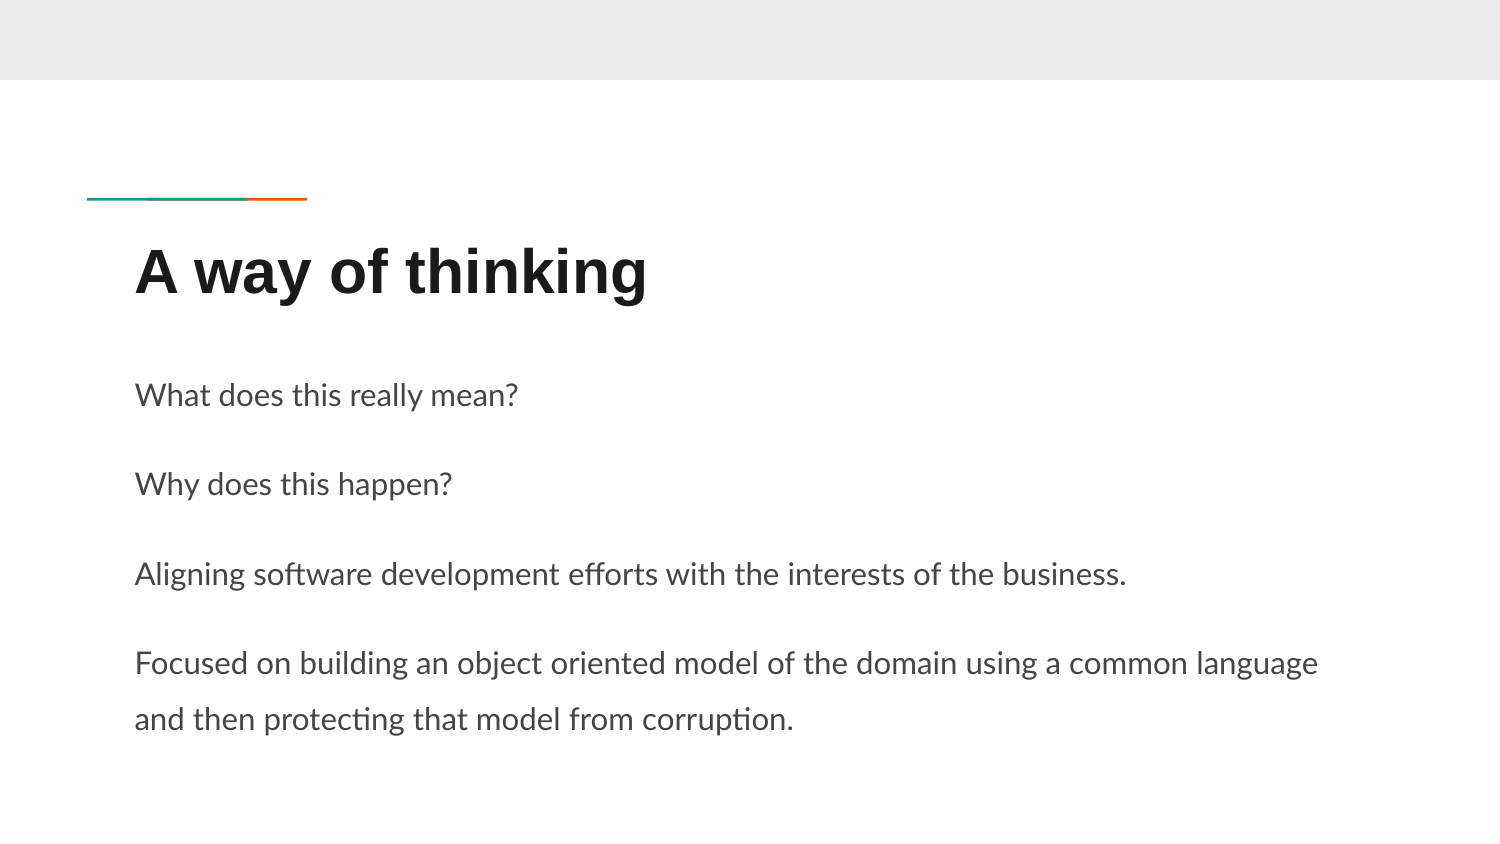

# A way of thinking
What does this really mean?
Why does this happen?
Aligning software development efforts with the interests of the business.
Focused on building an object oriented model of the domain using a common language and then protecting that model from corruption.